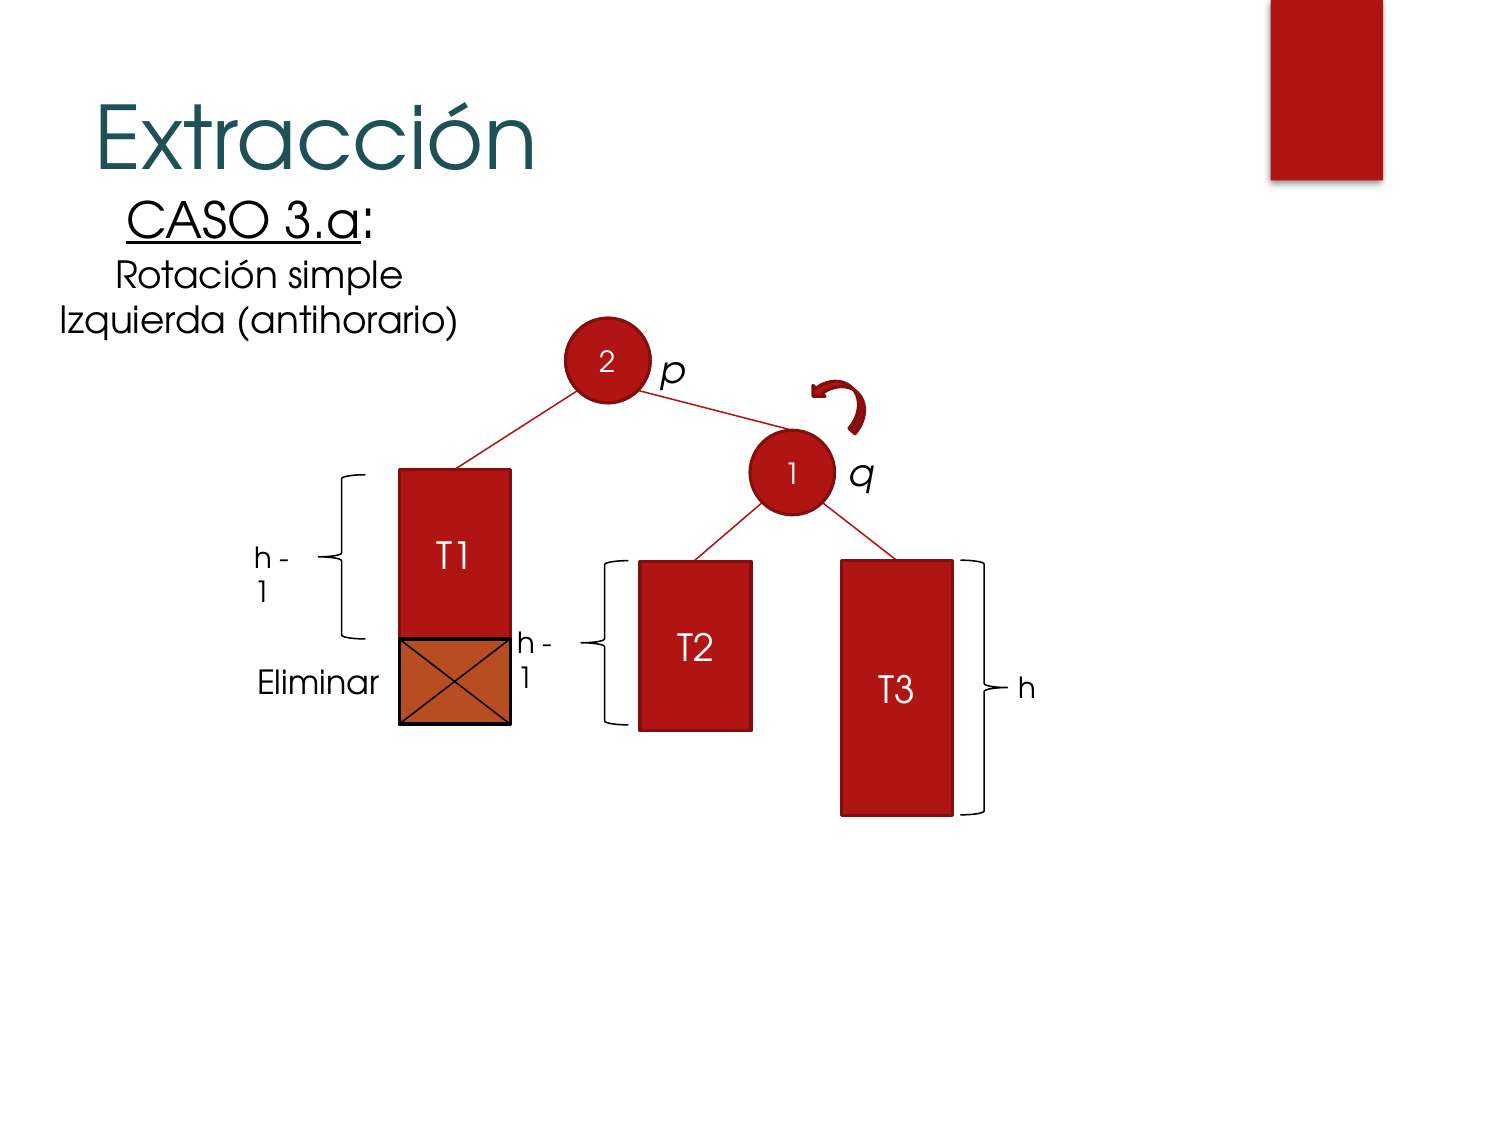

# Extracción
CASO 3.a:
Rotación simple
Izquierda (antihorario)
2
1
p

1
q
T1
T1

h -1

T3
T2
h -1

Eliminar
h